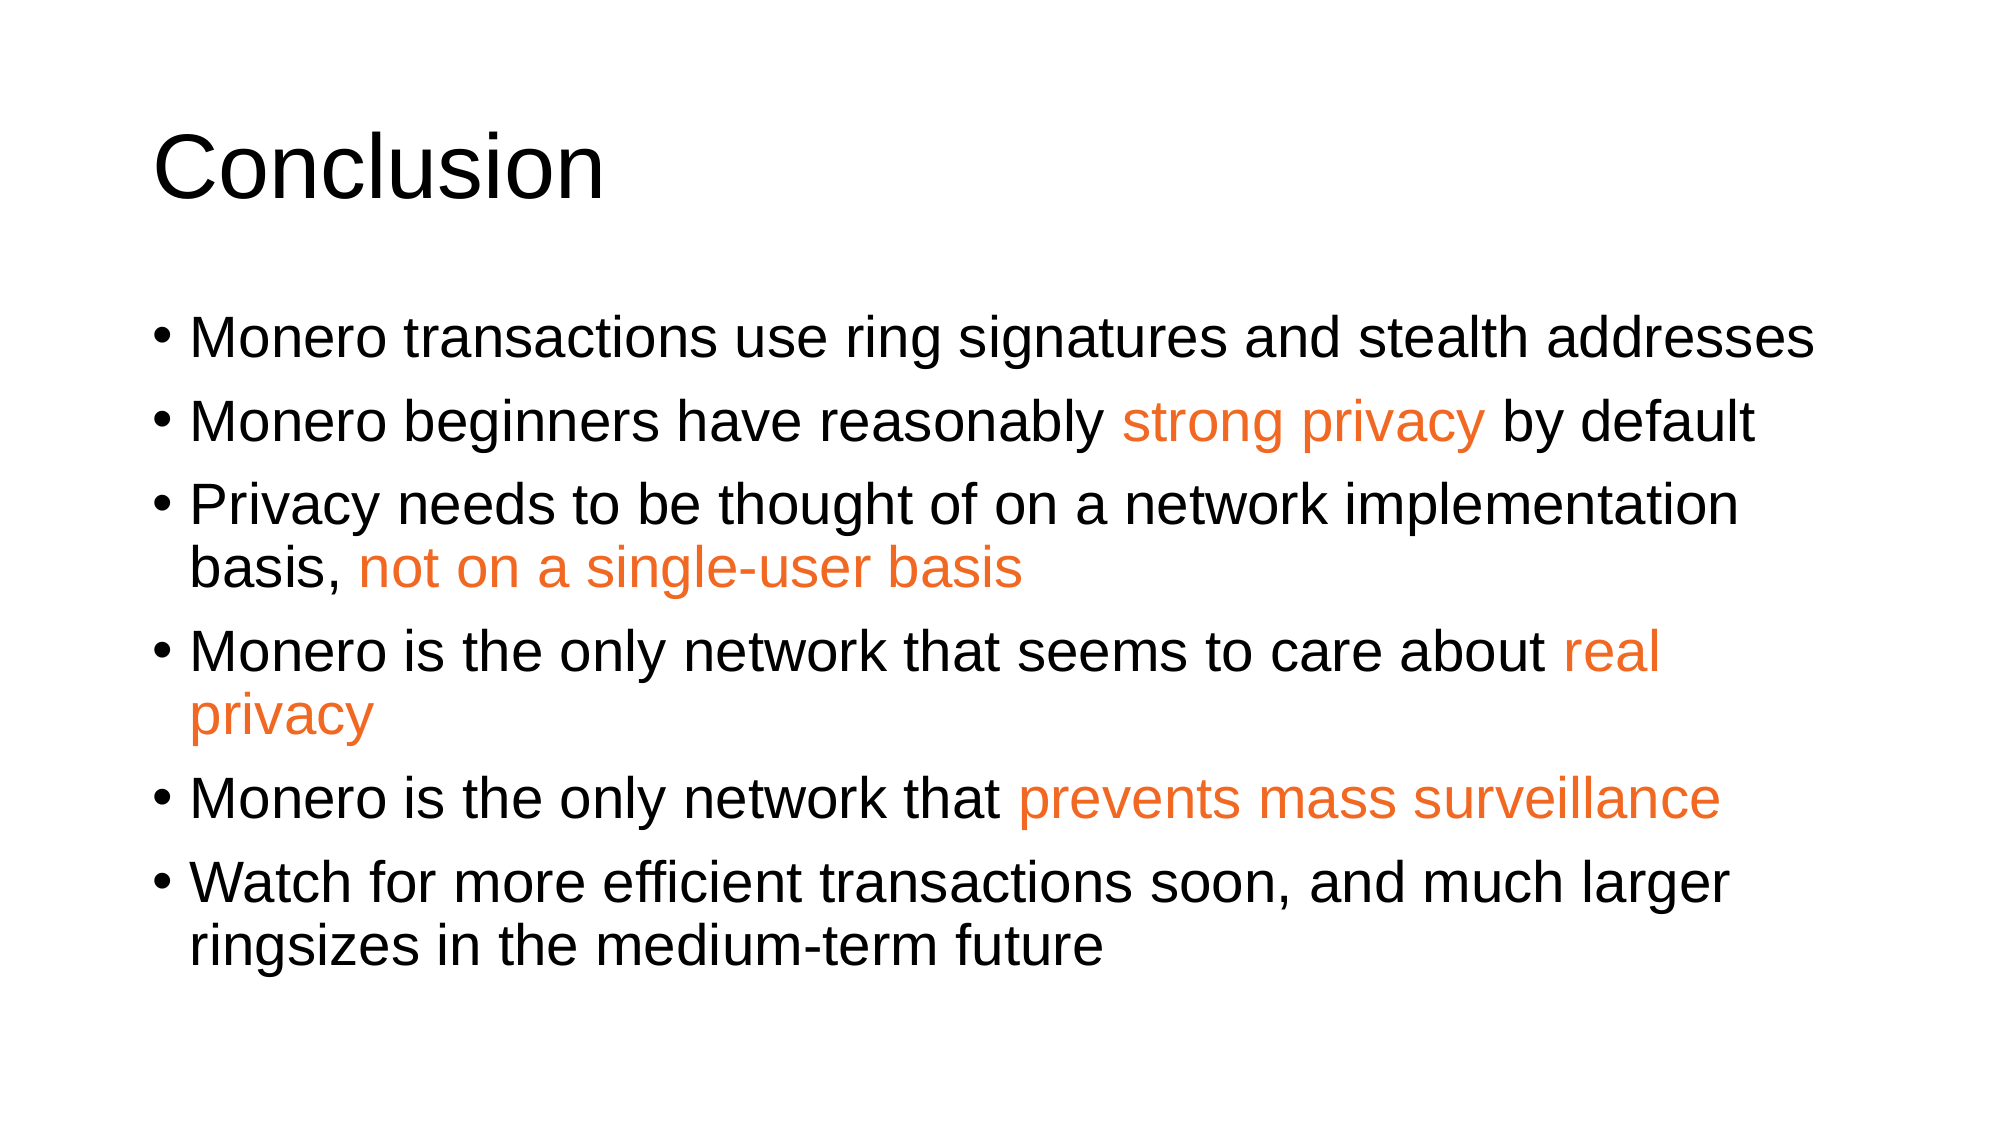

# Conclusion
Monero transactions use ring signatures and stealth addresses
Monero beginners have reasonably strong privacy by default
Privacy needs to be thought of on a network implementation basis, not on a single-user basis
Monero is the only network that seems to care about real privacy
Monero is the only network that prevents mass surveillance
Watch for more efficient transactions soon, and much larger ringsizes in the medium-term future